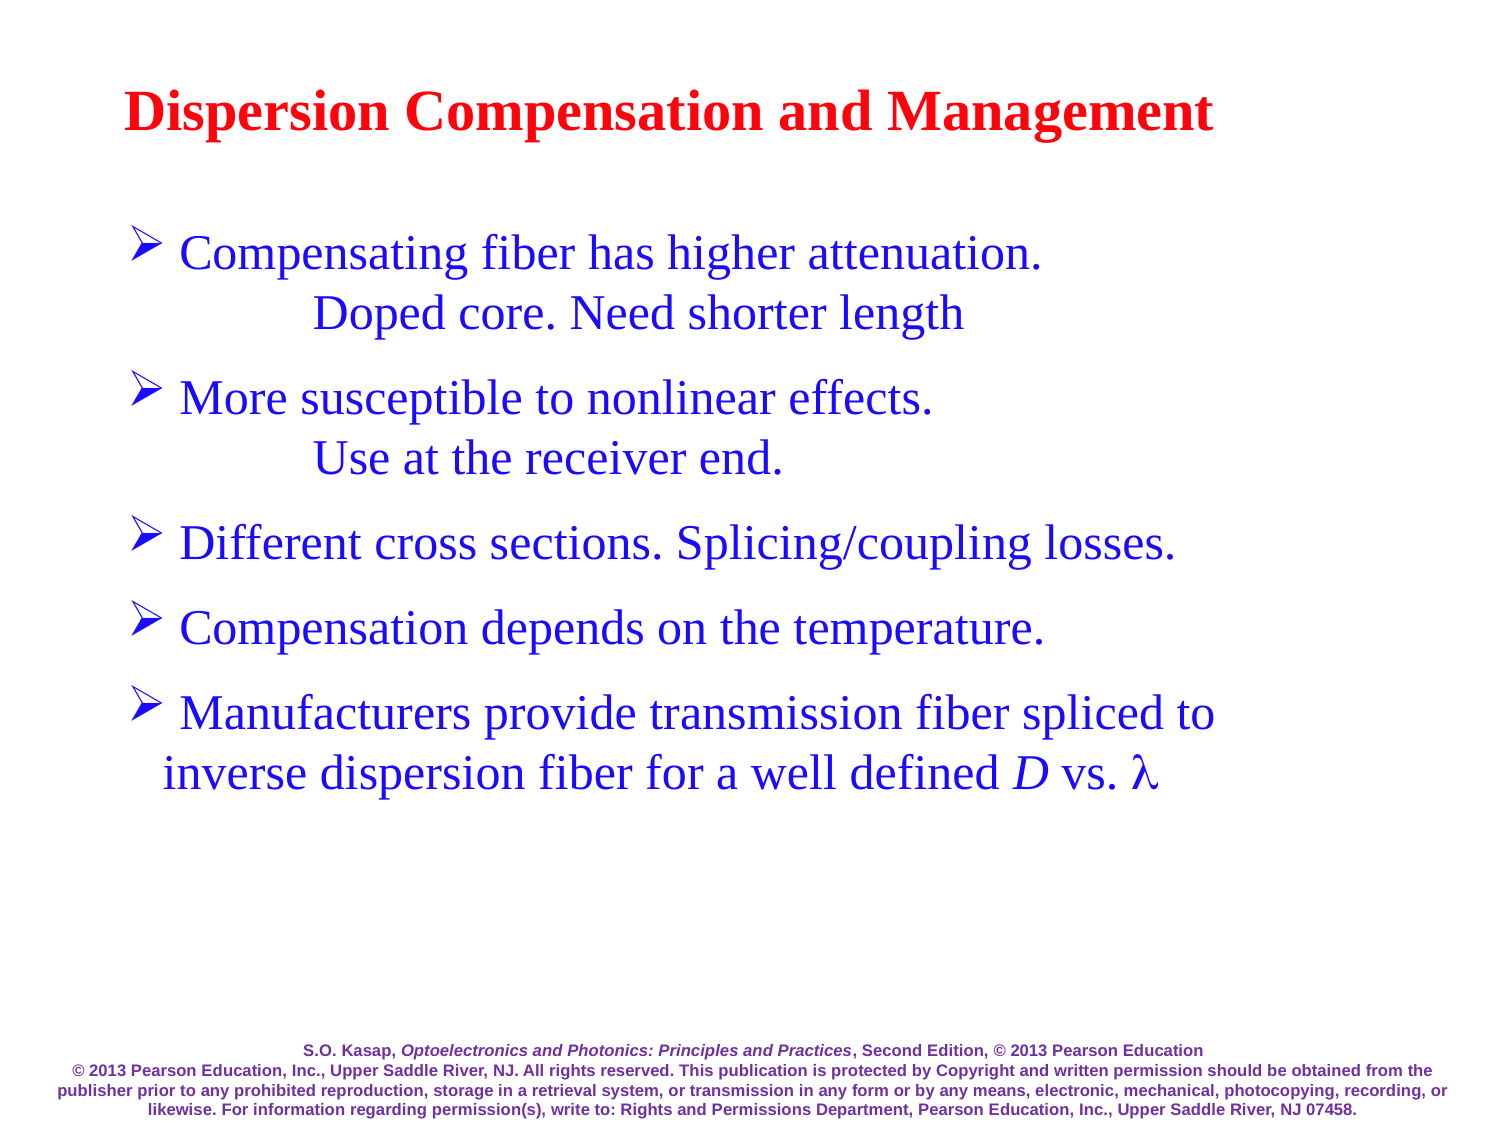

Dispersion Compensation and Management
 Compensating fiber has higher attenuation.
	Doped core. Need shorter length
 More susceptible to nonlinear effects.
	Use at the receiver end.
 Different cross sections. Splicing/coupling losses.
 Compensation depends on the temperature.
 Manufacturers provide transmission fiber spliced to inverse dispersion fiber for a well defined D vs. λ